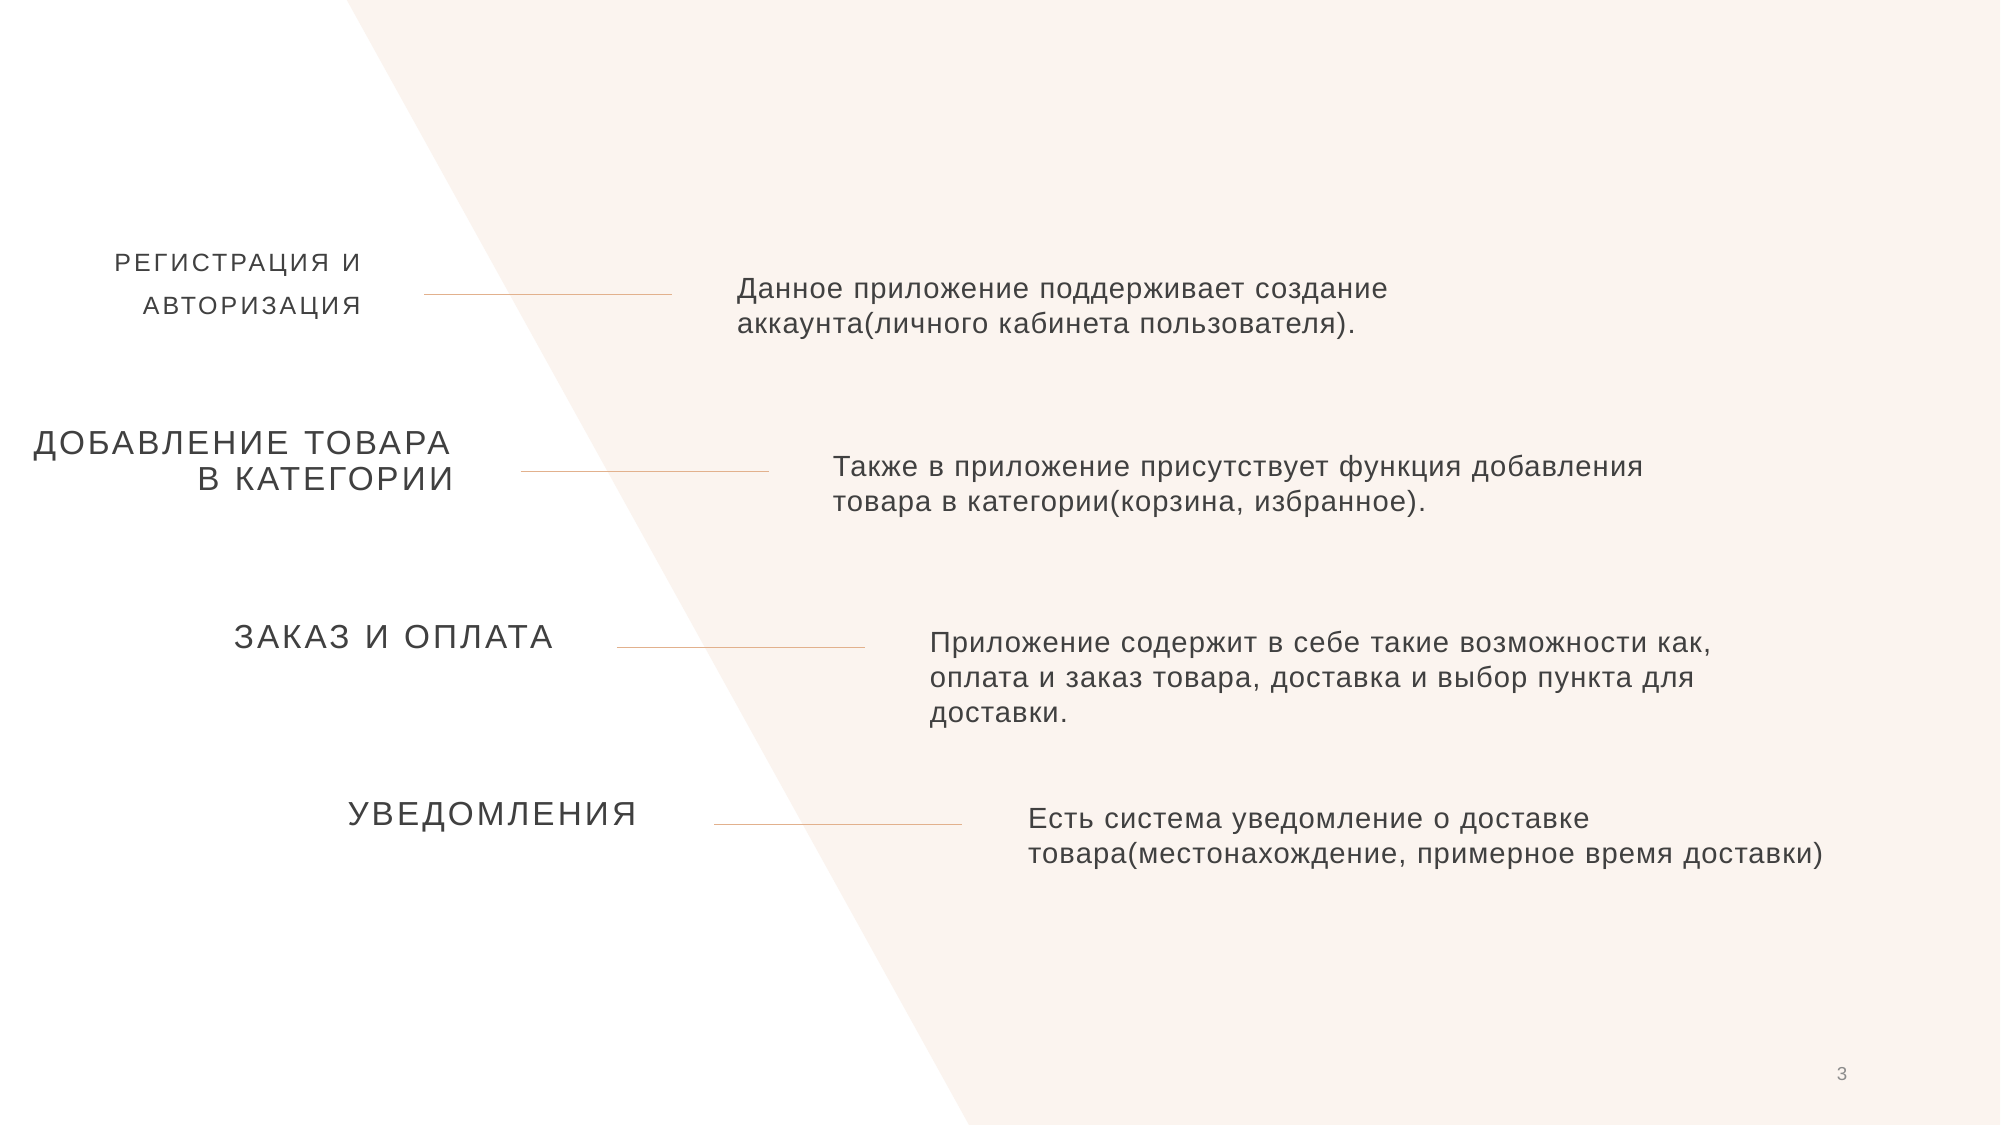

Регистрация и
авторизация
Данное приложение поддерживает создание аккаунта(личного кабинета пользователя).
Добавление товара в категории
Также в приложение присутствует функция добавления товара в категории(корзина, избранное).
Заказ и оплата
Приложение содержит в себе такие возможности как, оплата и заказ товара, доставка и выбор пункта для доставки.
Уведомления
Есть система уведомление о доставке товара(местонахождение, примерное время доставки)
3